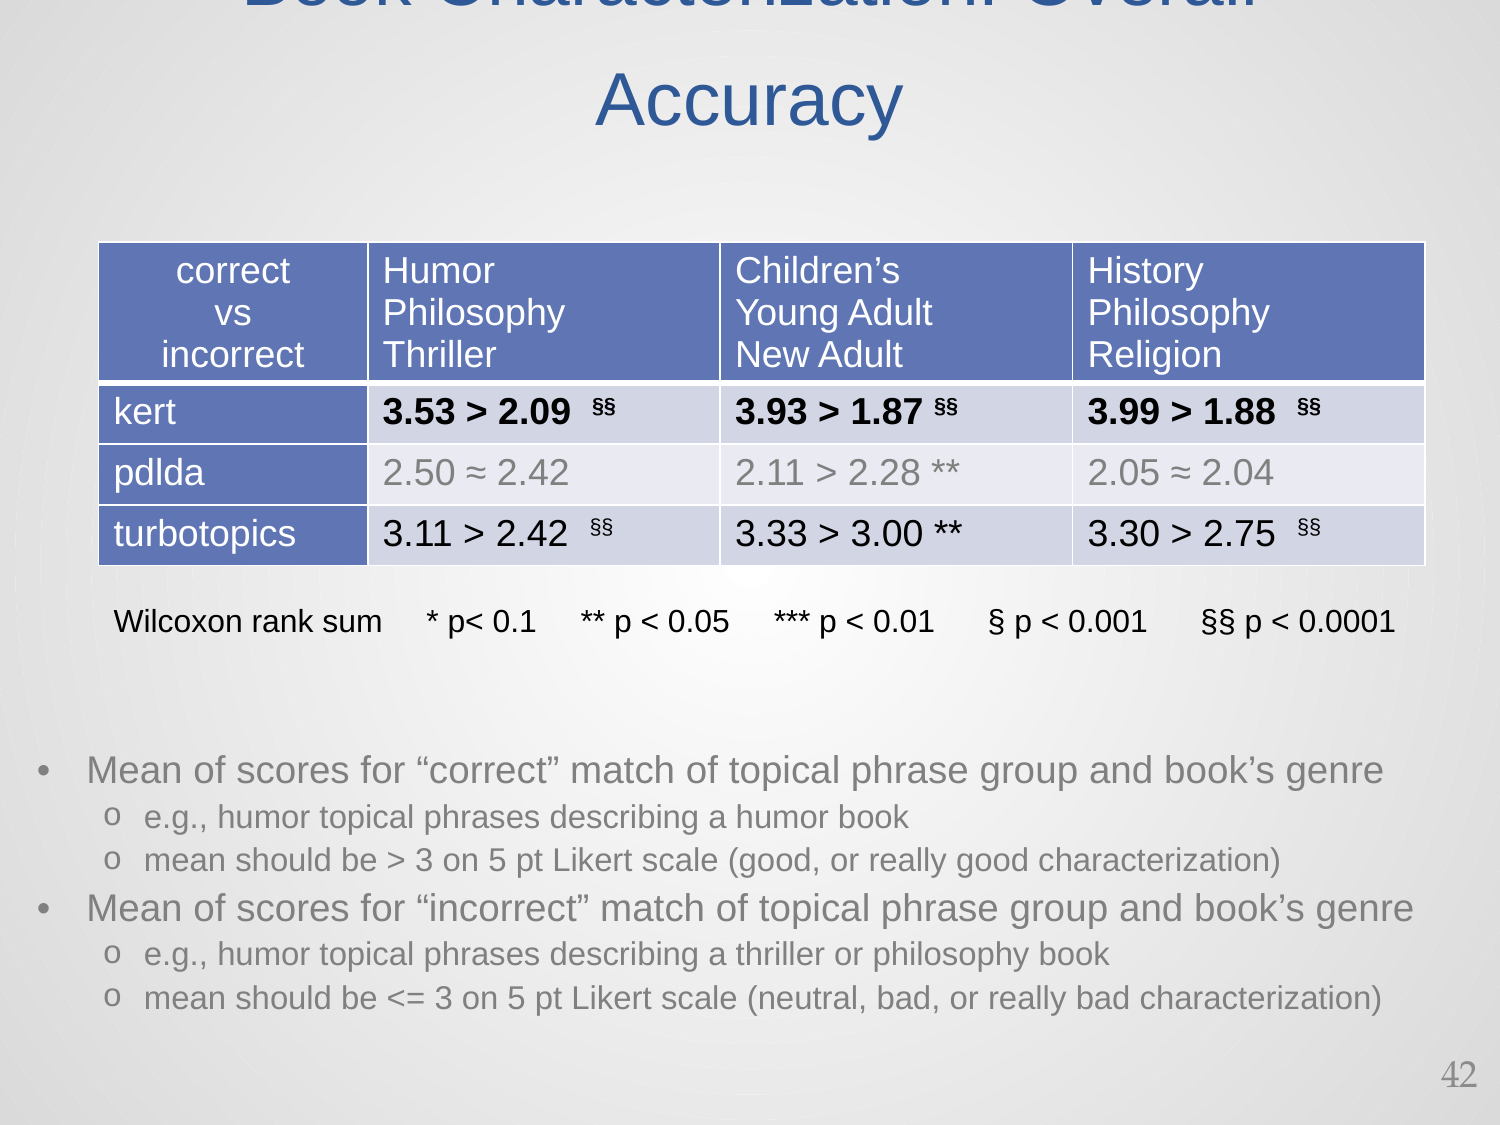

# Book Characterization: Overall Accuracy
| correct vs incorrect | Humor Philosophy Thriller | Children’s Young Adult New Adult | History Philosophy Religion |
| --- | --- | --- | --- |
| kert | 3.53 > 2.09 §§ | 3.93 > 1.87 §§ | 3.99 > 1.88 §§ |
| pdlda | 2.50 ≈ 2.42 | 2.11 > 2.28 \*\* | 2.05 ≈ 2.04 |
| turbotopics | 3.11 > 2.42 §§ | 3.33 > 3.00 \*\* | 3.30 > 2.75 §§ |
Wilcoxon rank sum     * p< 0.1     ** p < 0.05     *** p < 0.01      § p < 0.001      §§ p < 0.0001
Mean of scores for “correct” match of topical phrase group and book’s genre
e.g., humor topical phrases describing a humor book
mean should be > 3 on 5 pt Likert scale (good, or really good characterization)
Mean of scores for “incorrect” match of topical phrase group and book’s genre
e.g., humor topical phrases describing a thriller or philosophy book
mean should be <= 3 on 5 pt Likert scale (neutral, bad, or really bad characterization)
42